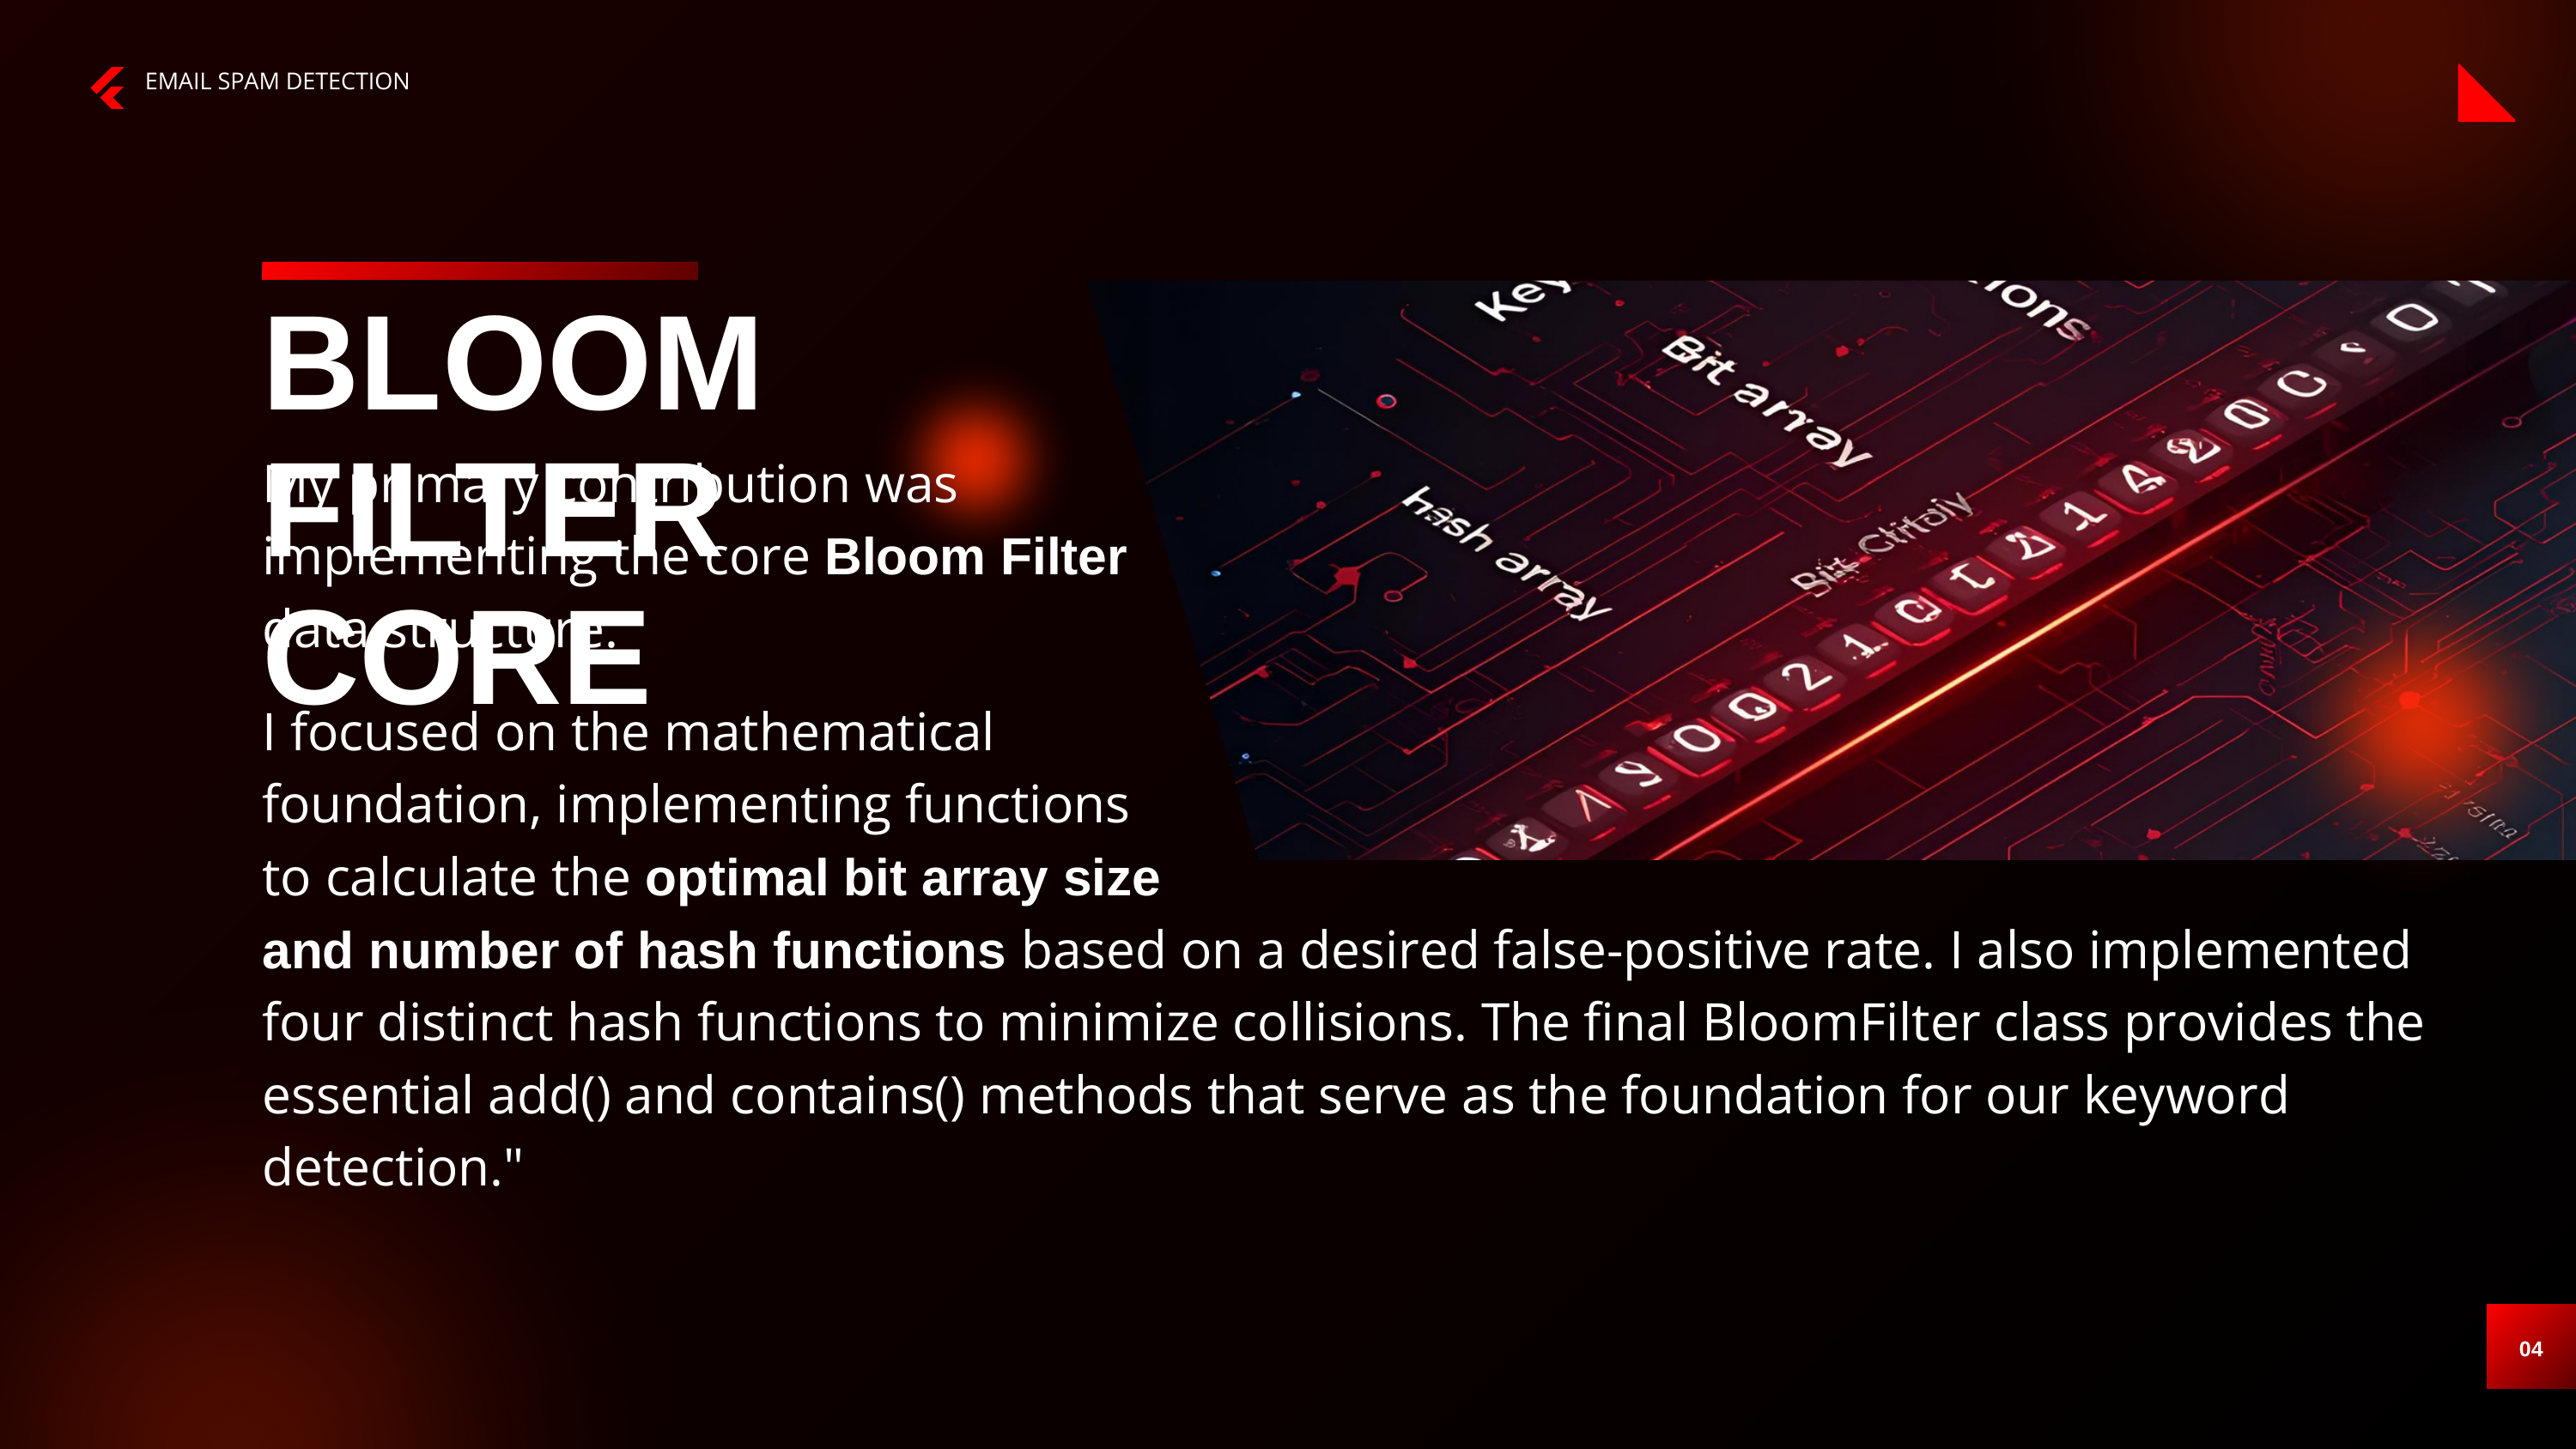

EMAIL SPAM DETECTION

BLOOM FILTER CORE

My primary contribution was implementing the core Bloom Filter data structure.

I focused on the mathematical
foundation, implementing functions
to calculate the optimal bit array size
and number of hash functions based on a desired false-positive rate. I also implemented four distinct hash functions to minimize collisions. The final BloomFilter class provides the essential add() and contains() methods that serve as the foundation for our keyword detection."

04